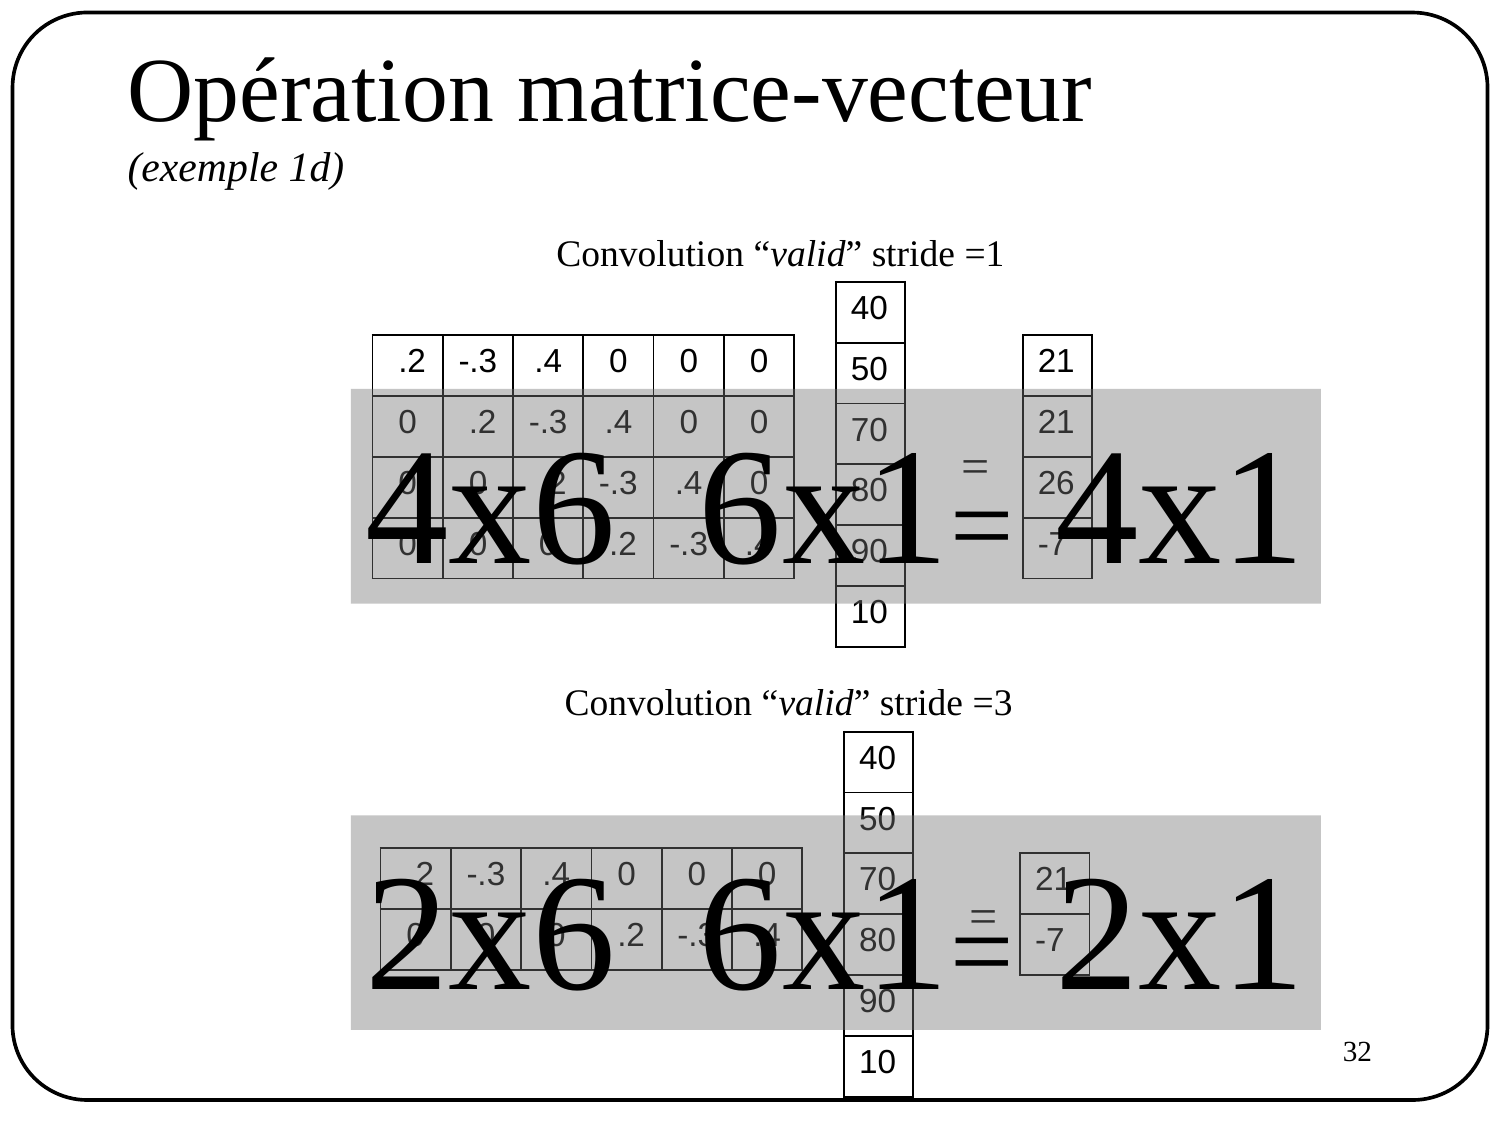

# Opération matrice-vecteur (exemple 1d)
Convolution “valid” stride =1
| 40 |
| --- |
| 50 |
| 70 |
| 80 |
| 90 |
| 10 |
| .2 | -.3 | .4 | 0 | 0 | 0 |
| --- | --- | --- | --- | --- | --- |
| 0 | .2 | -.3 | .4 | 0 | 0 |
| 0 | 0 | .2 | -.3 | .4 | 0 |
| 0 | 0 | 0 | .2 | -.3 | .4 |
| 21 |
| --- |
| 21 |
| 26 |
| -7 |
4x6  6x1= 4x1
=
Convolution “valid” stride =3
| 40 |
| --- |
| 50 |
| 70 |
| 80 |
| 90 |
| 10 |
2x6  6x1= 2x1
| .2 | -.3 | .4 | 0 | 0 | 0 |
| --- | --- | --- | --- | --- | --- |
| 0 | 0 | 0 | .2 | -.3 | .4 |
| 21 |
| --- |
| -7 |
=
32